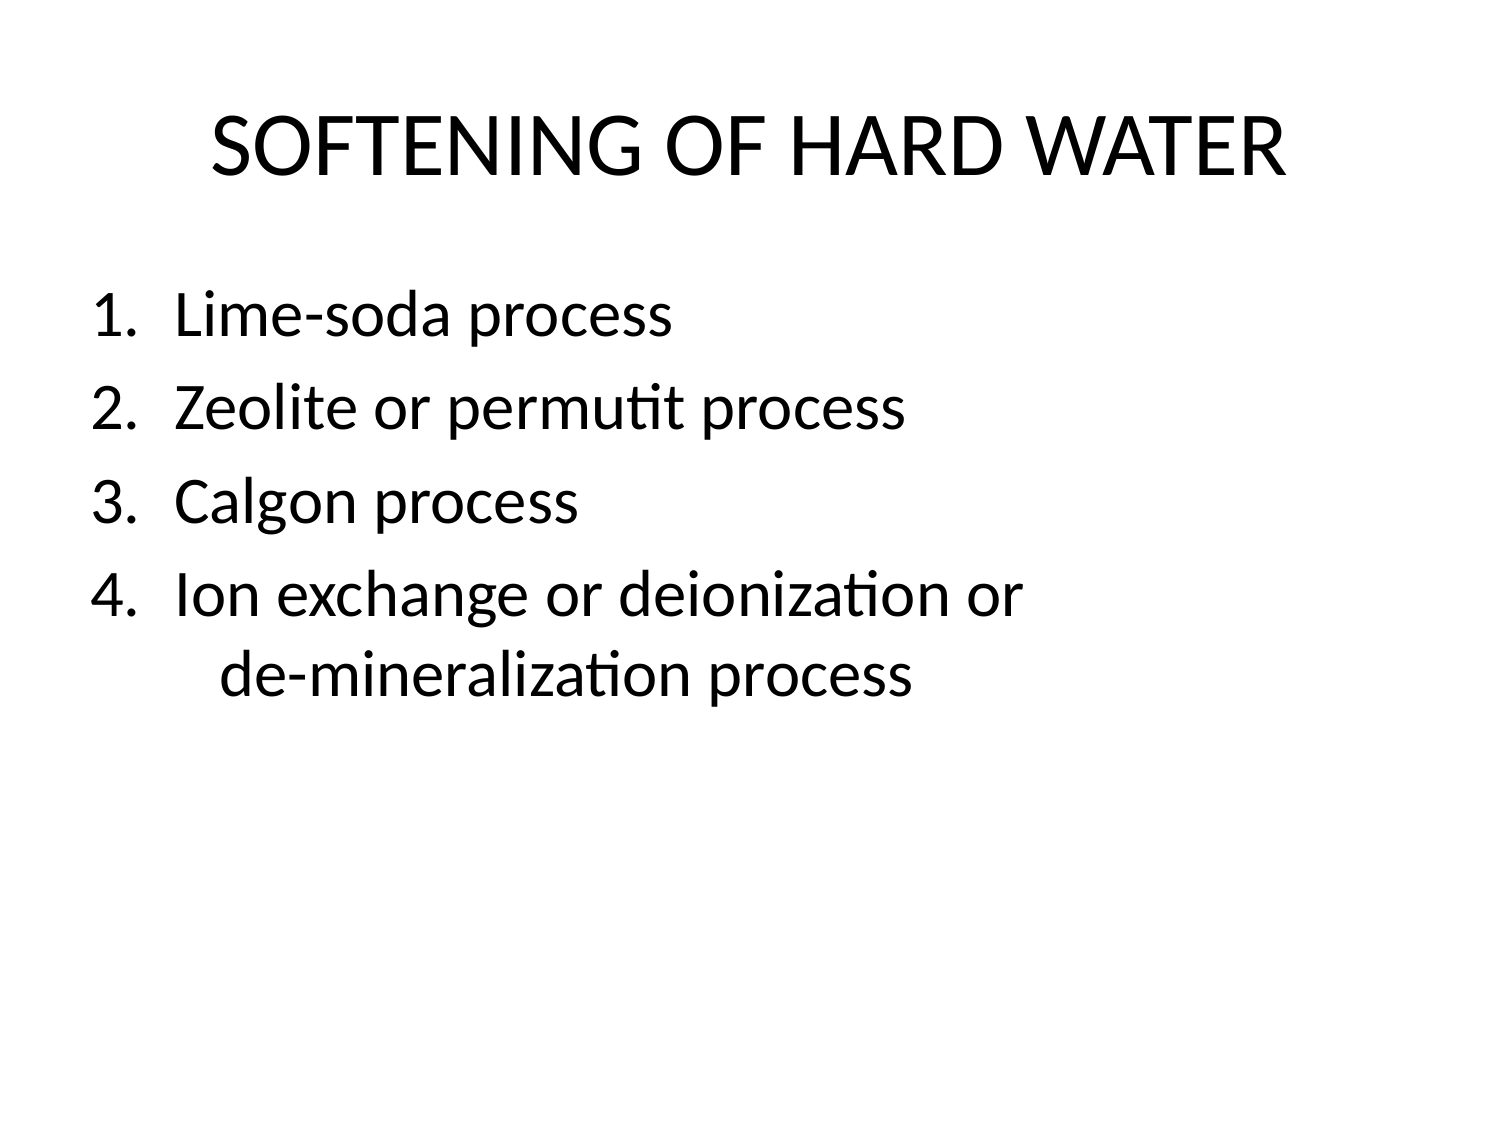

# SOFTENING OF HARD WATER
Lime-soda process
Zeolite or permutit process
Calgon process
Ion exchange or deionization or                             de-mineralization process